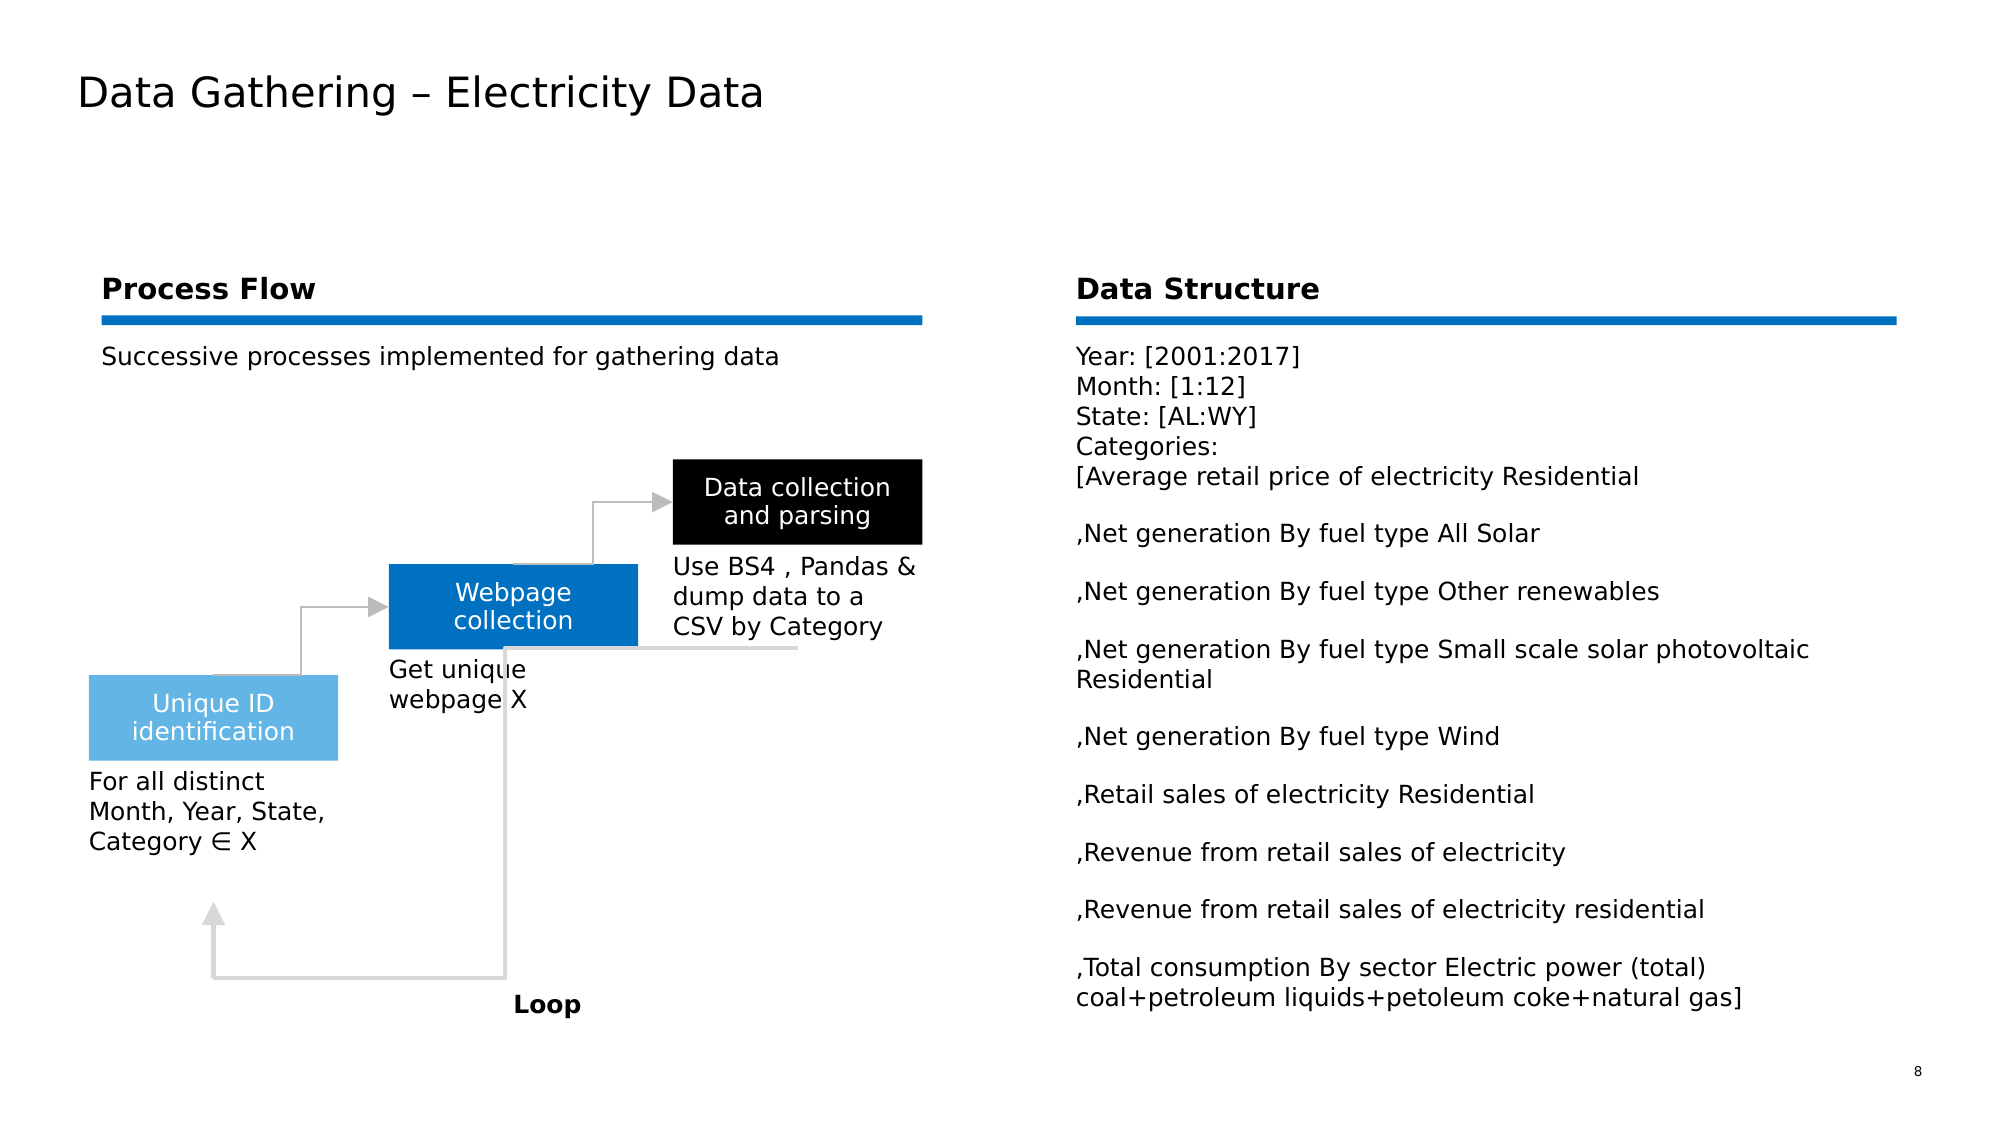

# Data Gathering – Electricity Data
Process Flow

Successive processes implemented for gathering data
Data collection and parsing
Use BS4 , Pandas & dump data to a CSV by Category
Webpage collection
Get unique webpage X
Unique ID identification
For all distinct Month, Year, State, Category ∈ X
Loop
Data Structure

Year: [2001:2017]
Month: [1:12]
State: [AL:WY]
Categories:
[Average retail price of electricity Residential
,Net generation By fuel type All Solar
,Net generation By fuel type Other renewables
,Net generation By fuel type Small scale solar photovoltaic Residential
,Net generation By fuel type Wind
,Retail sales of electricity Residential
,Revenue from retail sales of electricity
,Revenue from retail sales of electricity residential
,Total consumption By sector Electric power (total) coal+petroleum liquids+petoleum coke+natural gas]